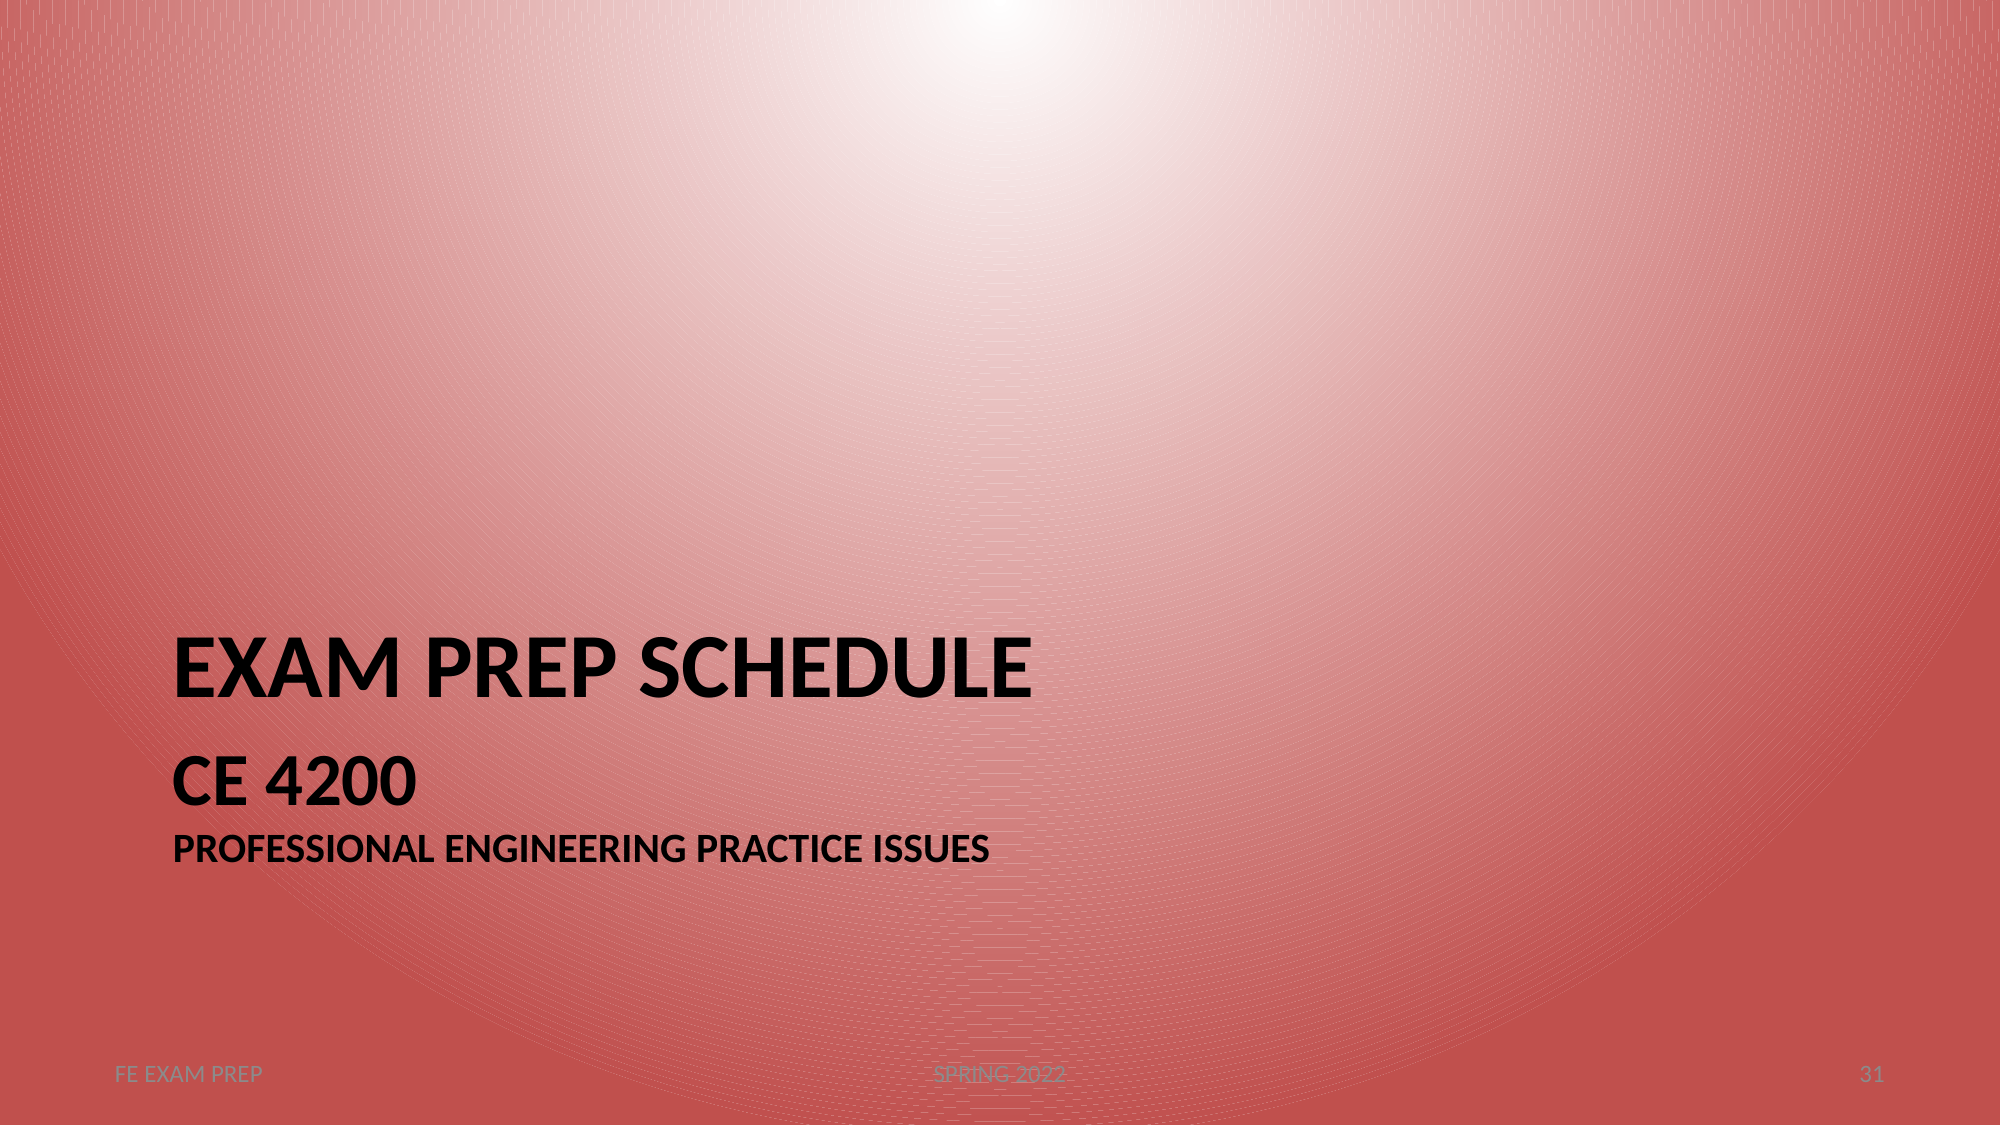

EXAM PREP SCHEDULE
# CE 4200 Professional Engineering Practice Issues
FE EXAM PREP
SPRING 2022
31